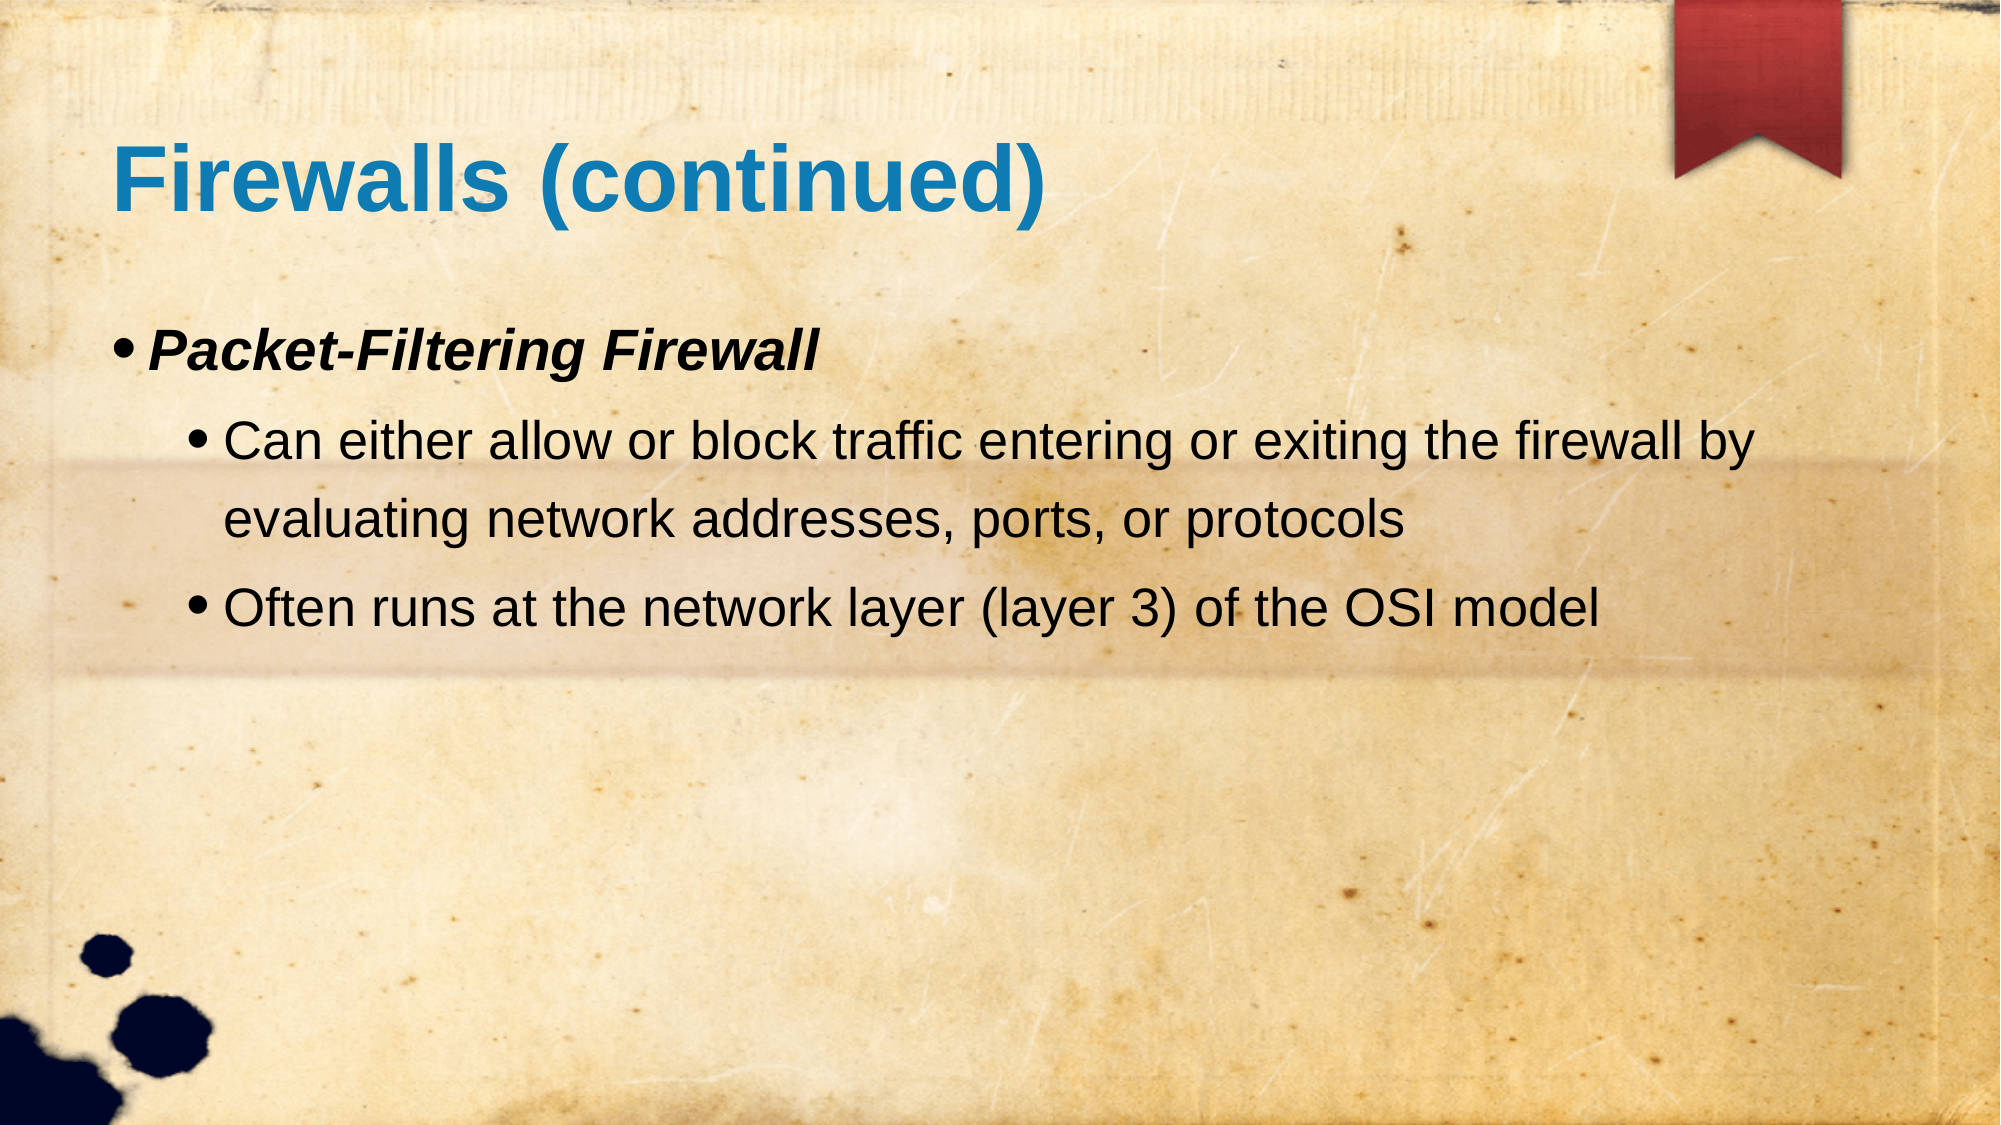

Firewalls (continued)
Packet-Filtering Firewall
Can either allow or block traffic entering or exiting the firewall by evaluating network addresses, ports, or protocols
Often runs at the network layer (layer 3) of the OSI model